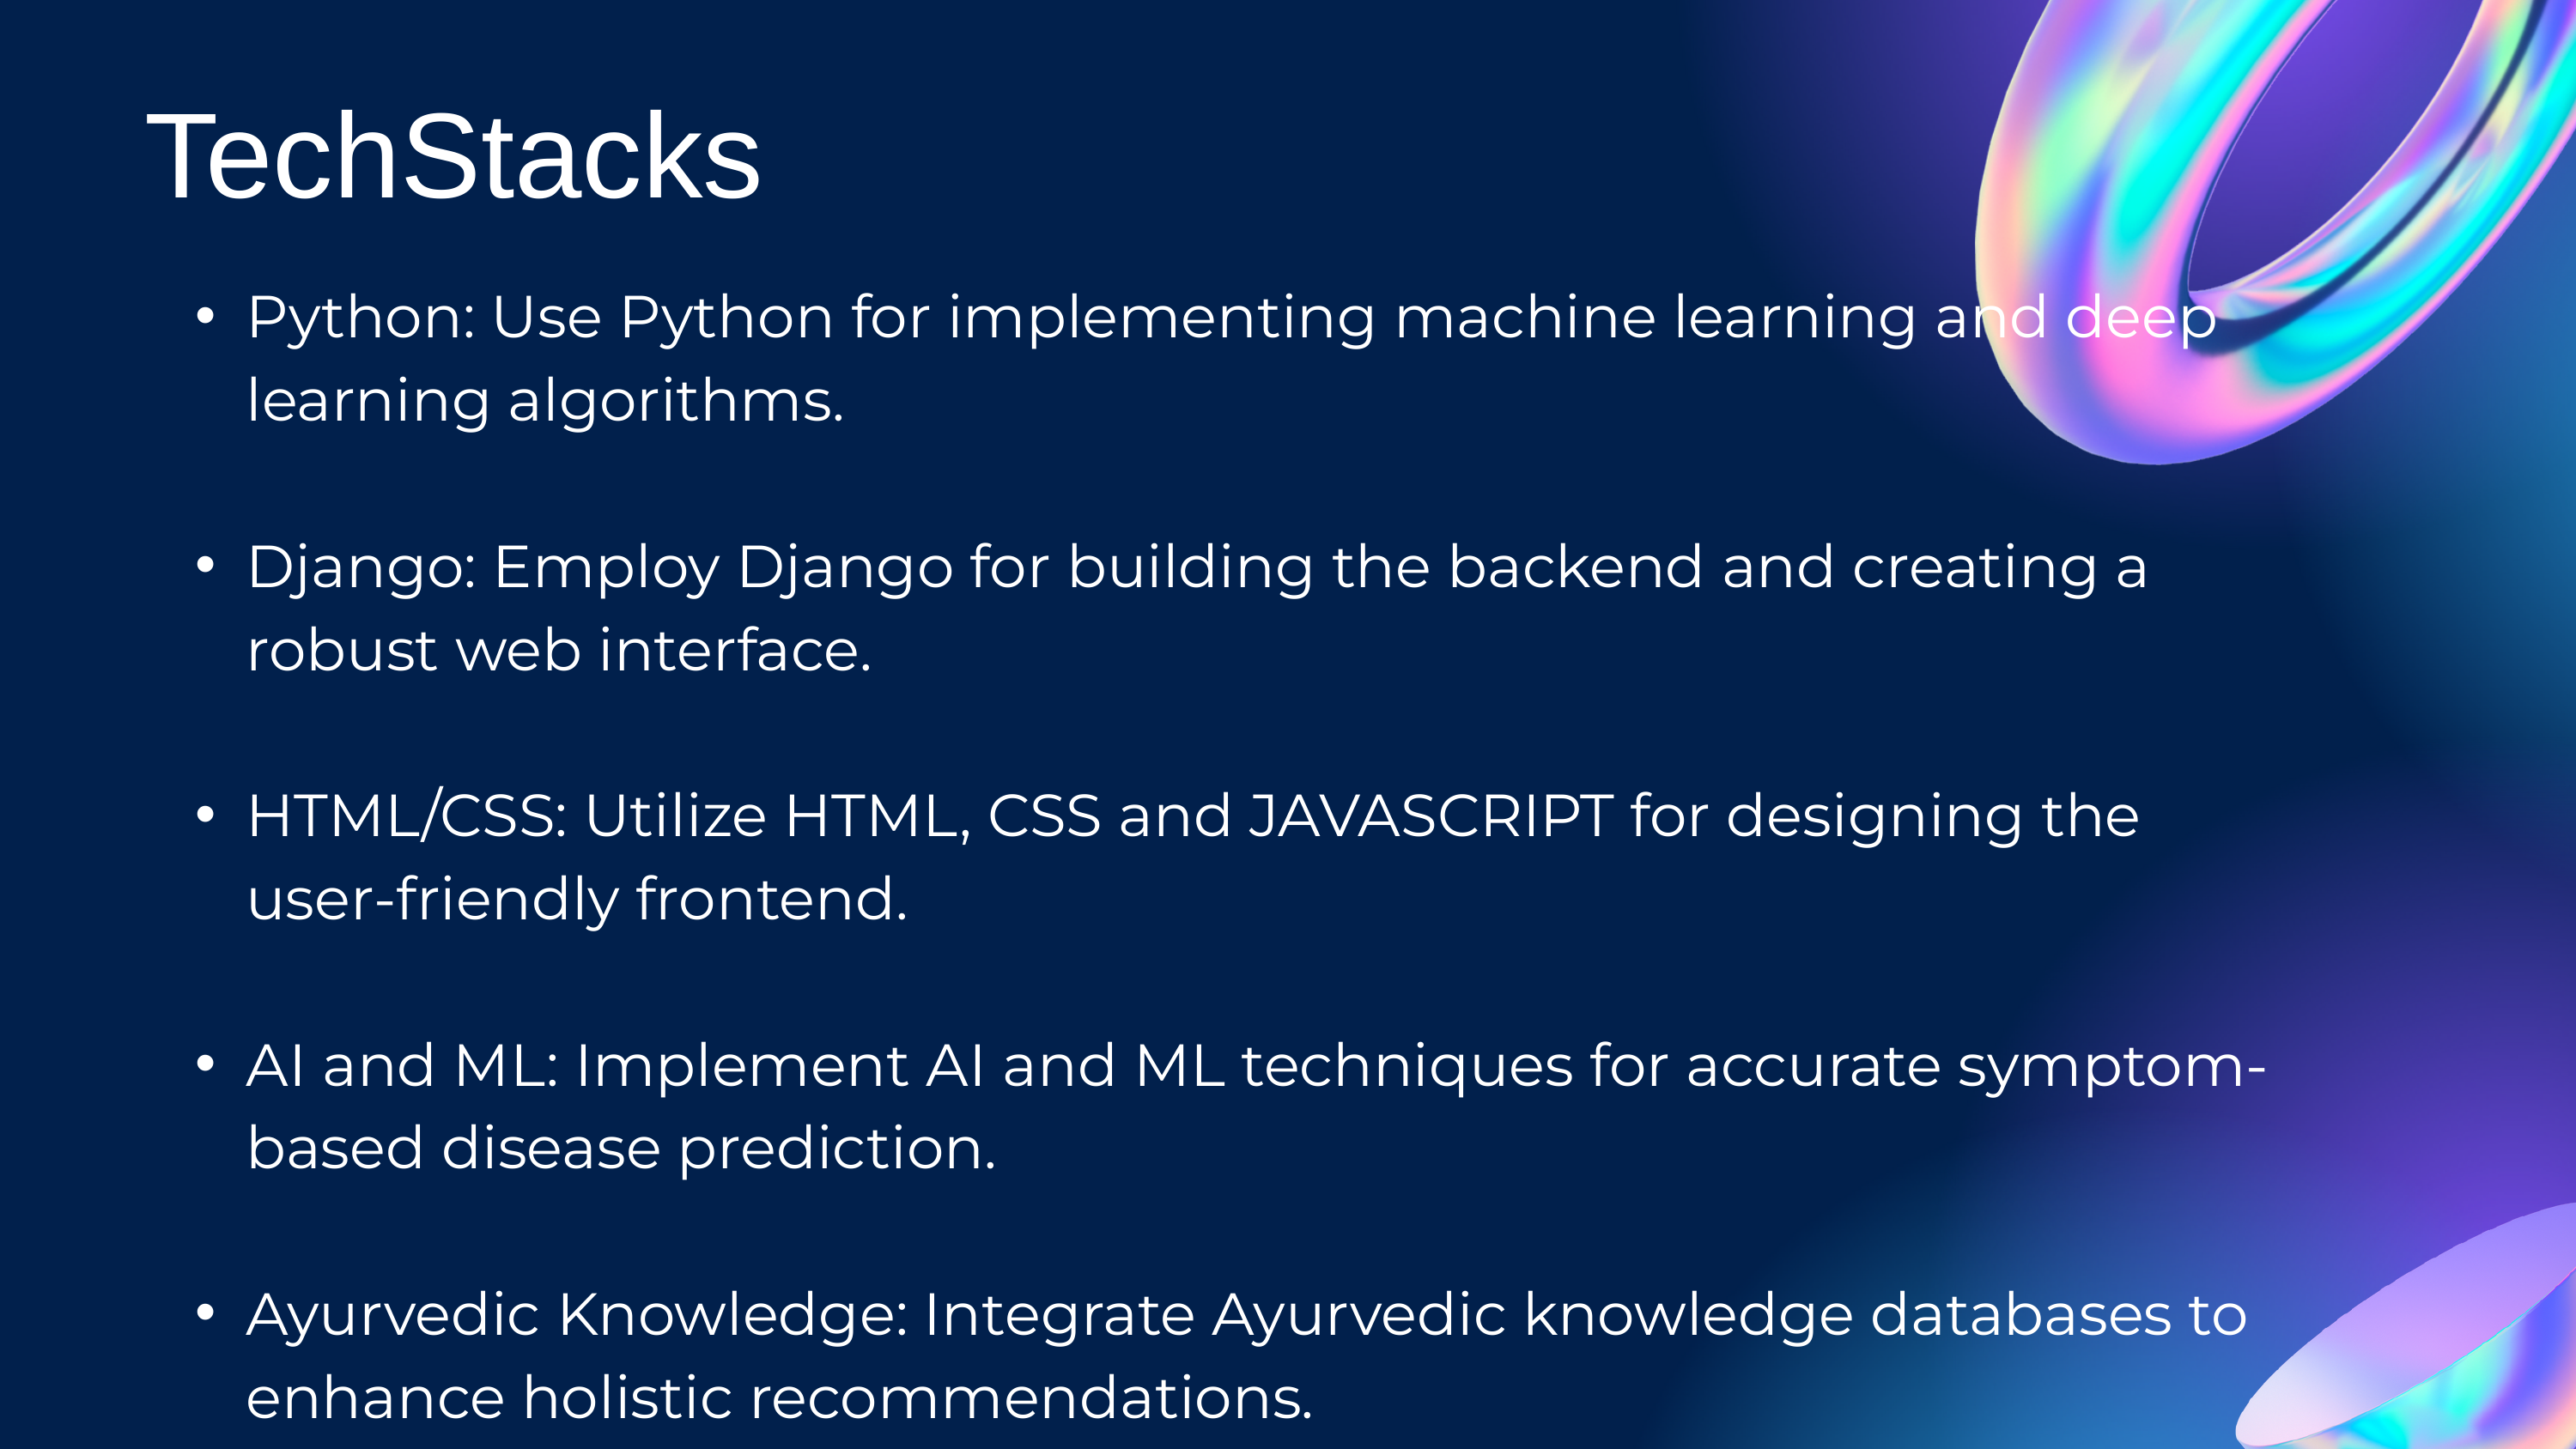

TechStacks
Python: Use Python for implementing machine learning and deep learning algorithms.

Django: Employ Django for building the backend and creating a robust web interface.

HTML/CSS: Utilize HTML, CSS and JAVASCRIPT for designing the user-friendly frontend.

AI and ML: Implement AI and ML techniques for accurate symptom-based disease prediction.

Ayurvedic Knowledge: Integrate Ayurvedic knowledge databases to enhance holistic recommendations.